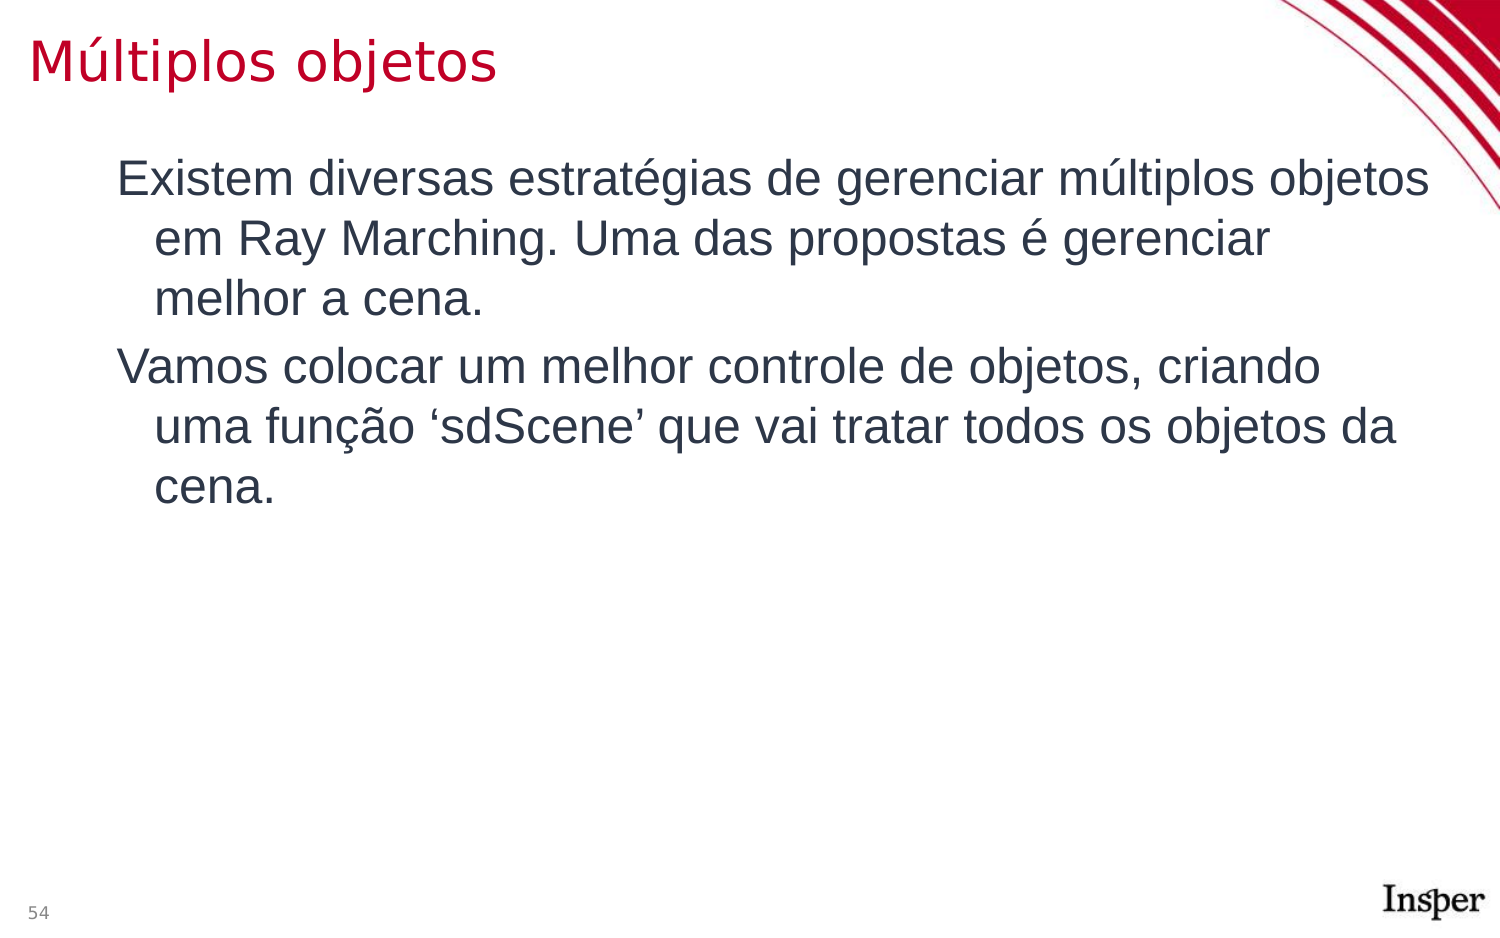

# Múltiplos objetos
Existem diversas estratégias de gerenciar múltiplos objetos em Ray Marching. Uma das propostas é gerenciar melhor a cena.
Vamos colocar um melhor controle de objetos, criando uma função ‘sdScene’ que vai tratar todos os objetos da cena.
54